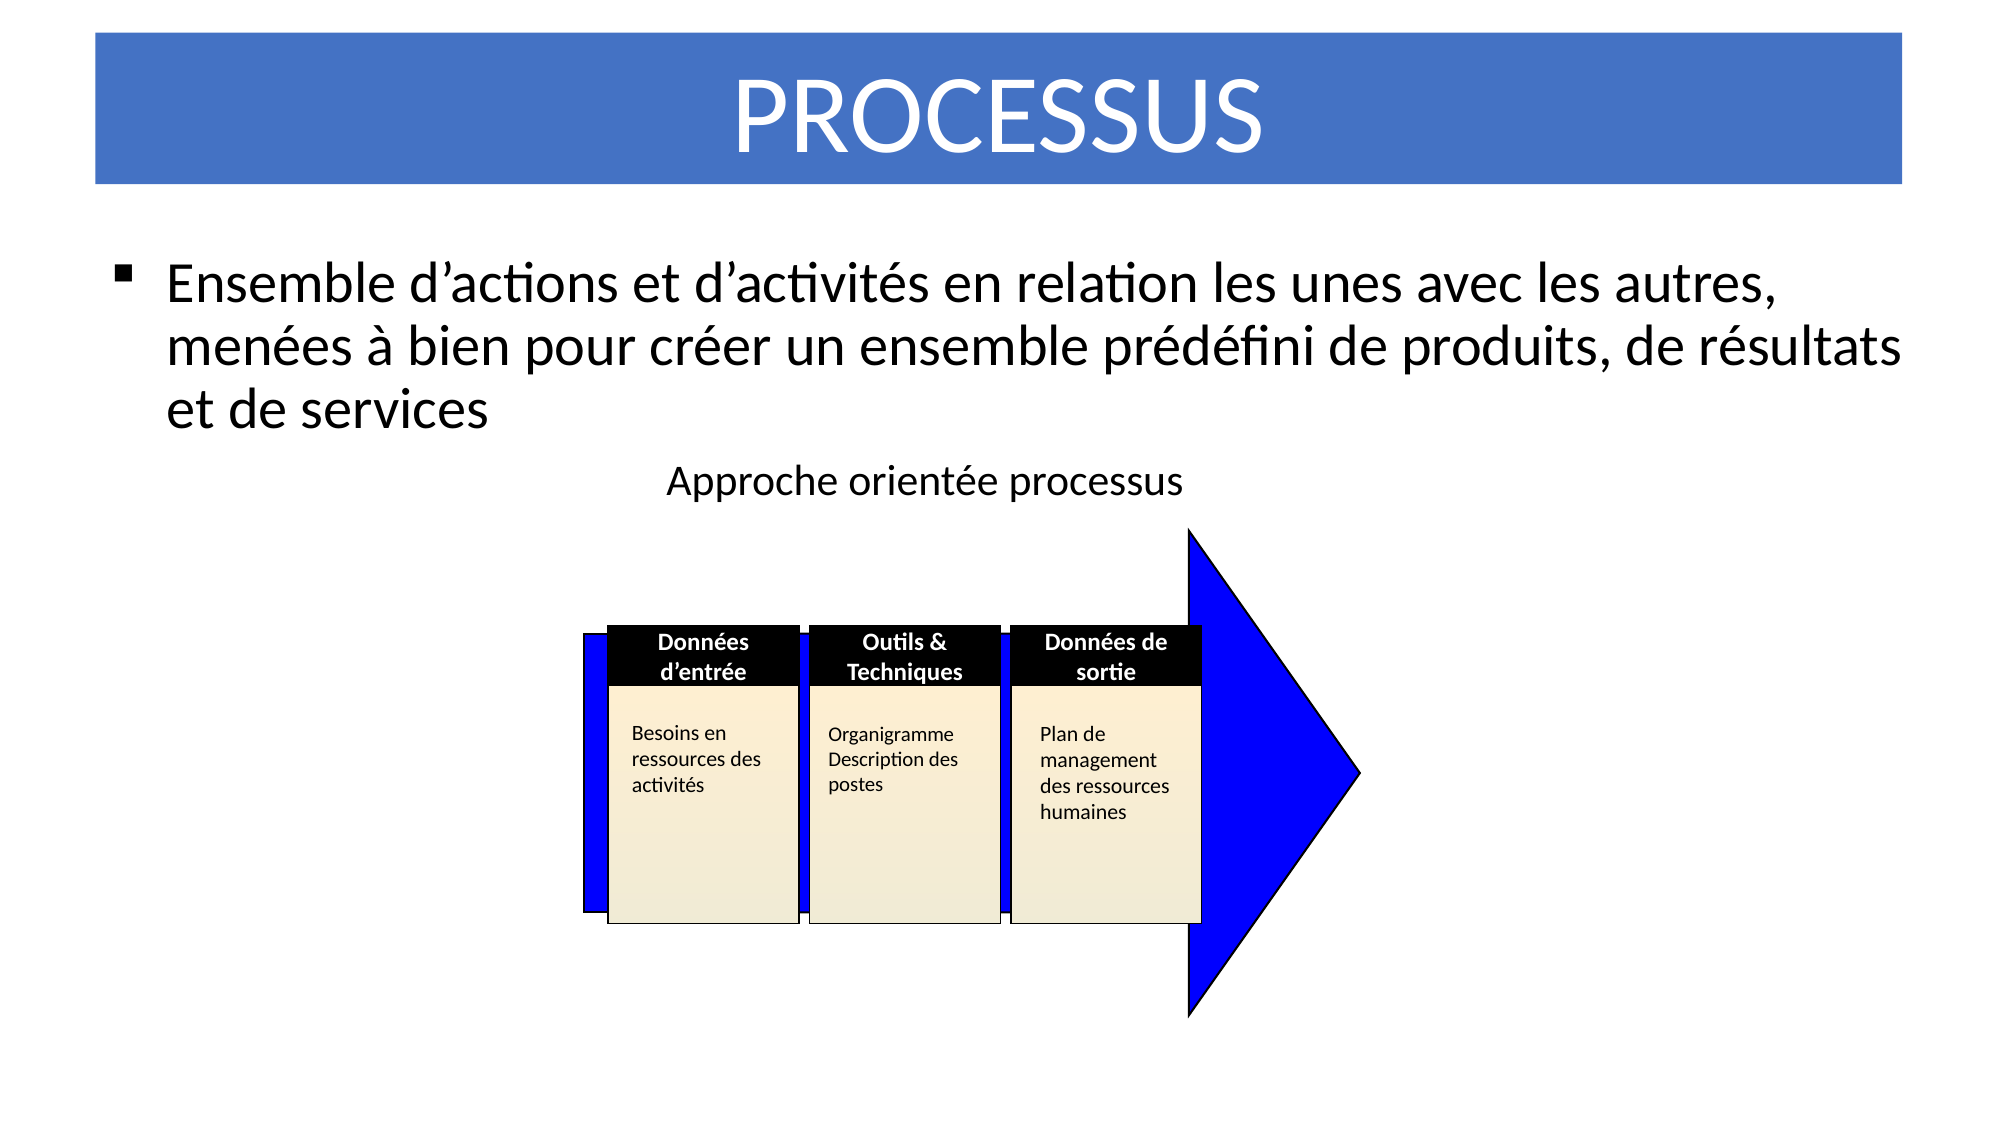

# PROCESSUS
Ensemble d’actions et d’activités en relation les unes avec les autres, menées à bien pour créer un ensemble prédéfini de produits, de résultats et de services

Approche orientée processus

Données de sortie

Données d’entrée

Outils & Techniques

Besoins en ressources des activités
Plan de management des ressources humaines
Organigramme
Description des postes